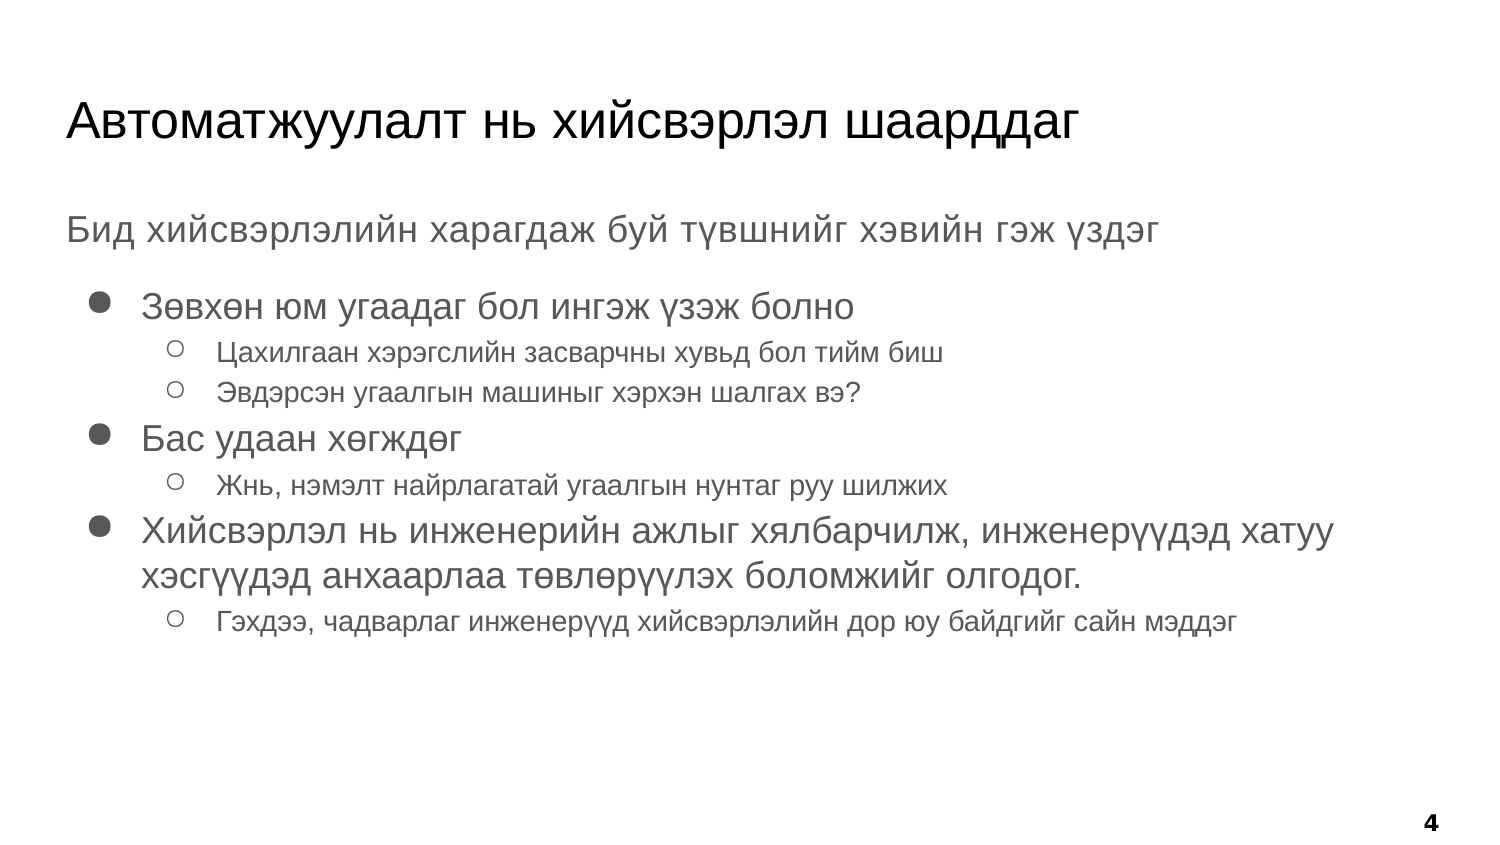

# Автоматжуулалт нь хийсвэрлэл шаарддаг
Бид хийсвэрлэлийн харагдаж буй түвшнийг хэвийн гэж үздэг
Зөвхөн юм угаадаг бол ингэж үзэж болно
Цахилгаан хэрэгслийн засварчны хувьд бол тийм биш
Эвдэрсэн угаалгын машиныг хэрхэн шалгах вэ?
Бас удаан хөгждөг
Жнь, нэмэлт найрлагатай угаалгын нунтаг руу шилжих
Хийсвэрлэл нь инженерийн ажлыг хялбарчилж, инженерүүдэд хатуу хэсгүүдэд анхаарлаа төвлөрүүлэх боломжийг олгодог.
Гэхдээ, чадварлаг инженерүүд хийсвэрлэлийн дор юу байдгийг сайн мэддэг
4